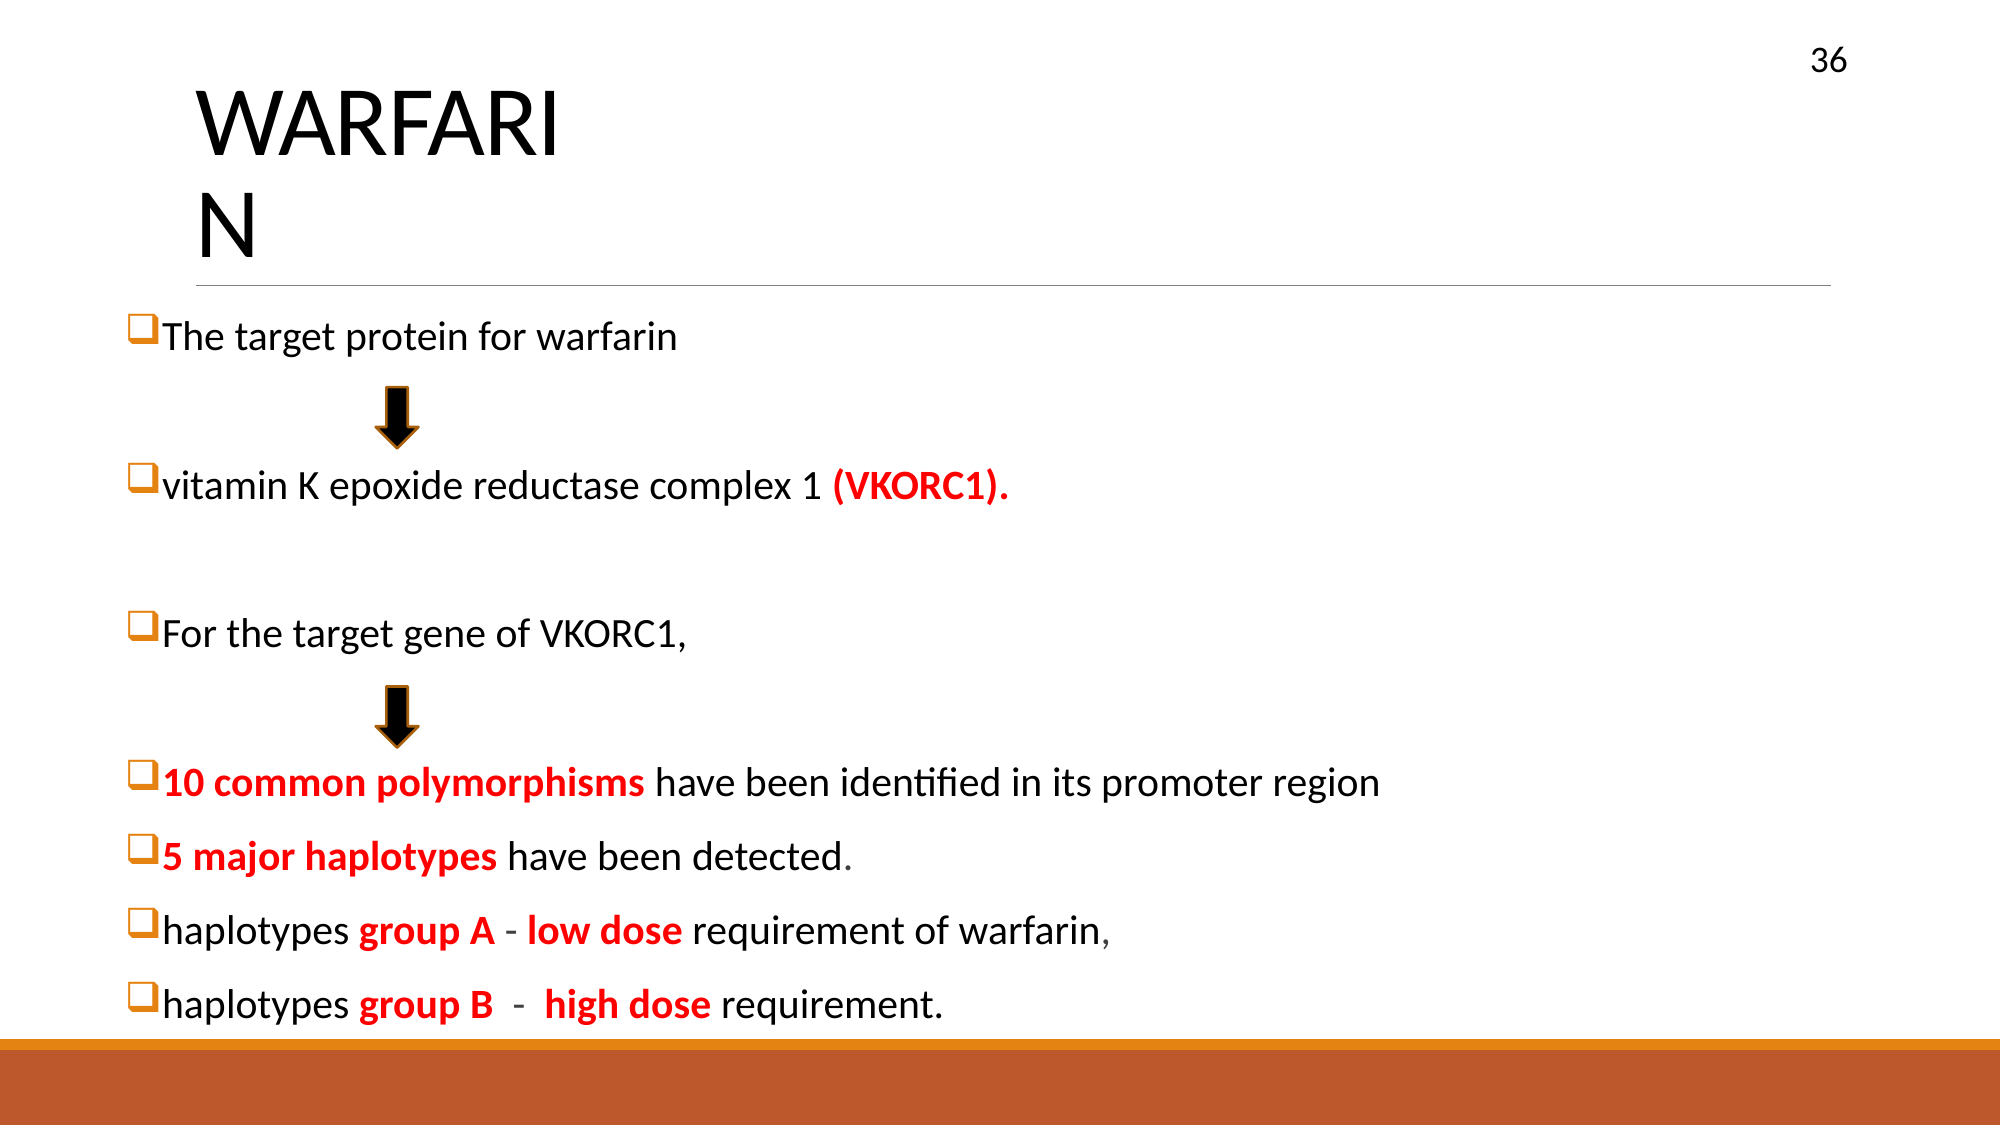

36
# WARFARIN
The target protein for warfarin

vitamin K epoxide reductase complex 1 (VKORC1).

For the target gene of VKORC1,

10 common polymorphisms have been identified in its promoter region
5 major haplotypes have been detected.
haplotypes group A - low dose requirement of warfarin,
haplotypes group B  -  high dose requirement.